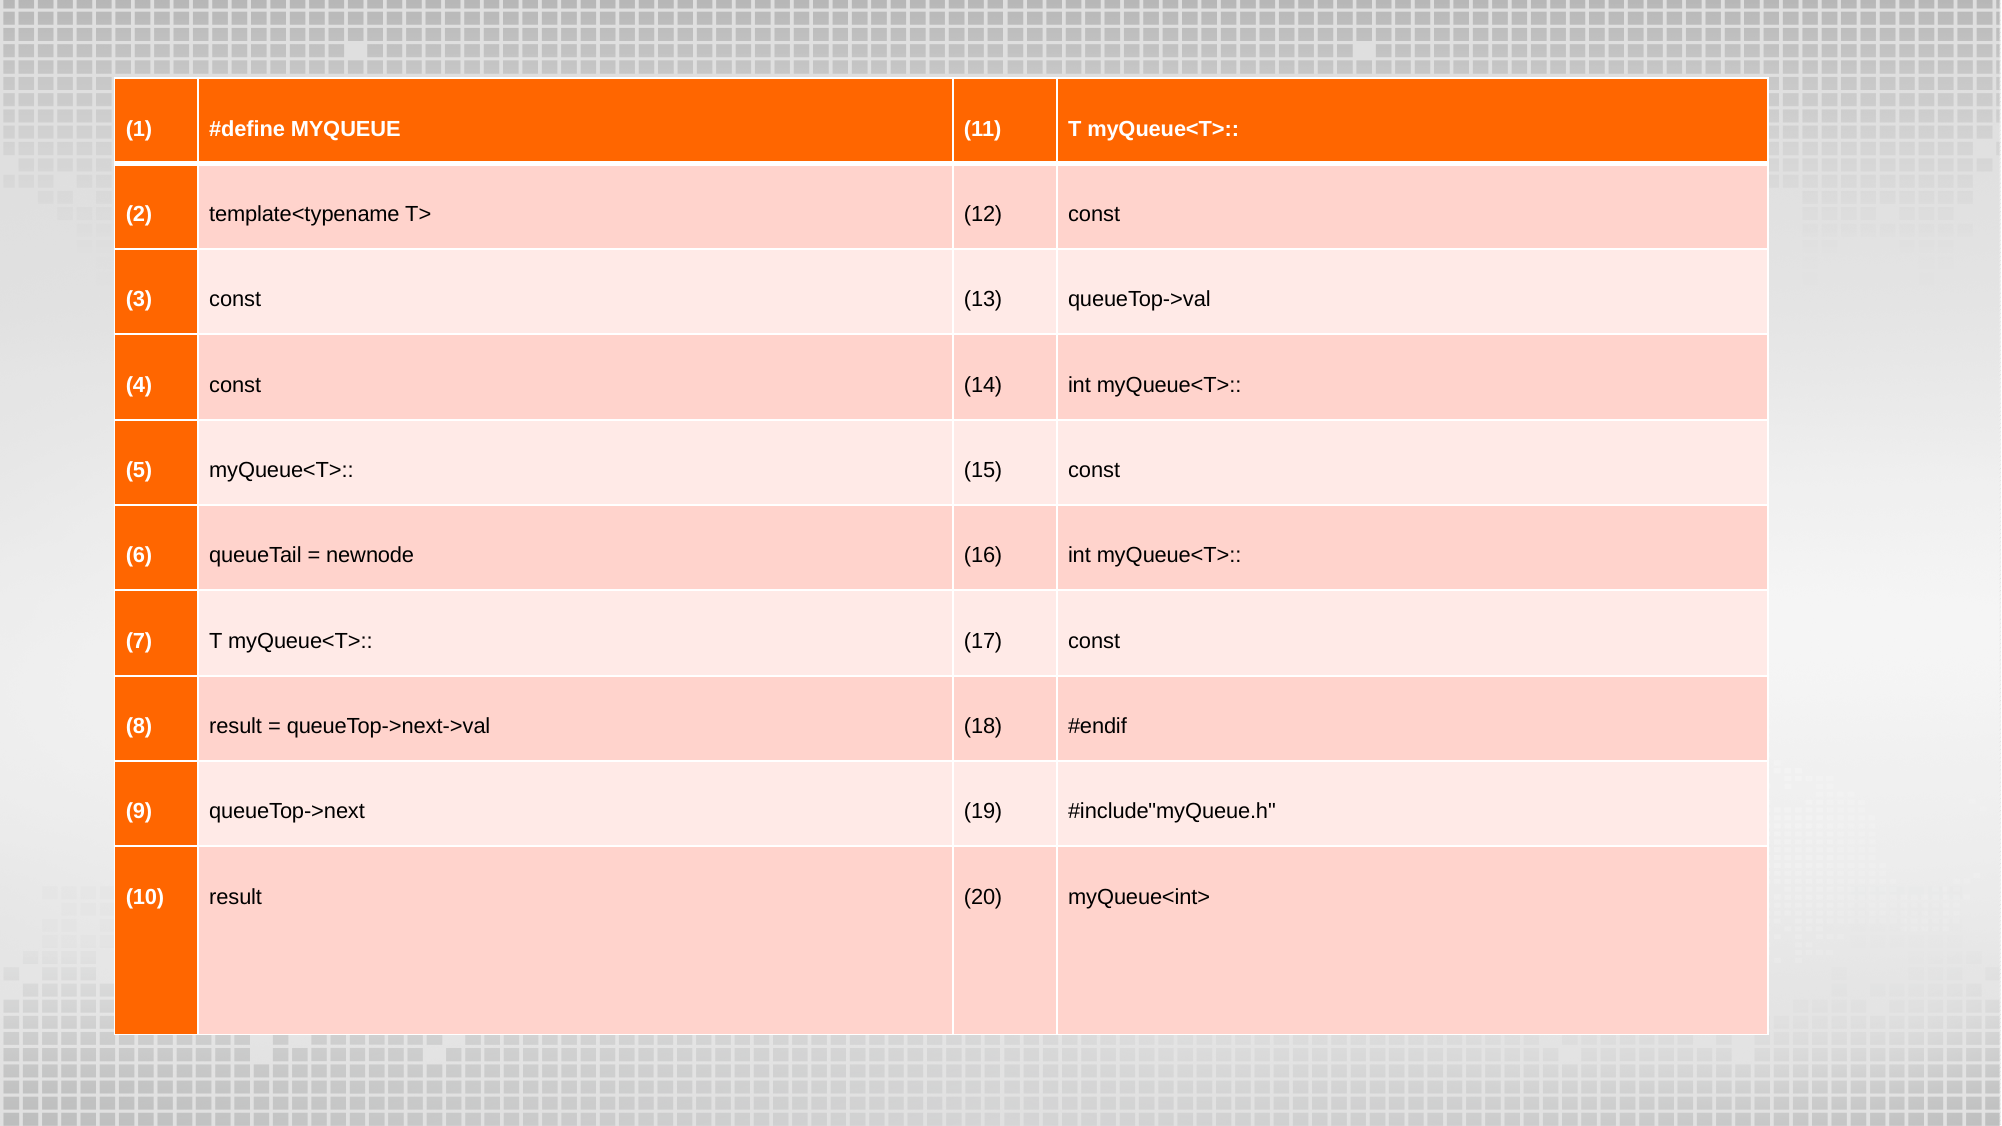

| (1) | #define MYQUEUE | (11) | T myQueue<T>:: |
| --- | --- | --- | --- |
| (2) | template<typename T> | (12) | const |
| (3) | const | (13) | queueTop->val |
| (4) | const | (14) | int myQueue<T>:: |
| (5) | myQueue<T>:: | (15) | const |
| (6) | queueTail = newnode | (16) | int myQueue<T>:: |
| (7) | T myQueue<T>:: | (17) | const |
| (8) | result = queueTop->next->val | (18) | #endif |
| (9) | queueTop->next | (19) | #include"myQueue.h" |
| (10) | result | (20) | myQueue<int> |